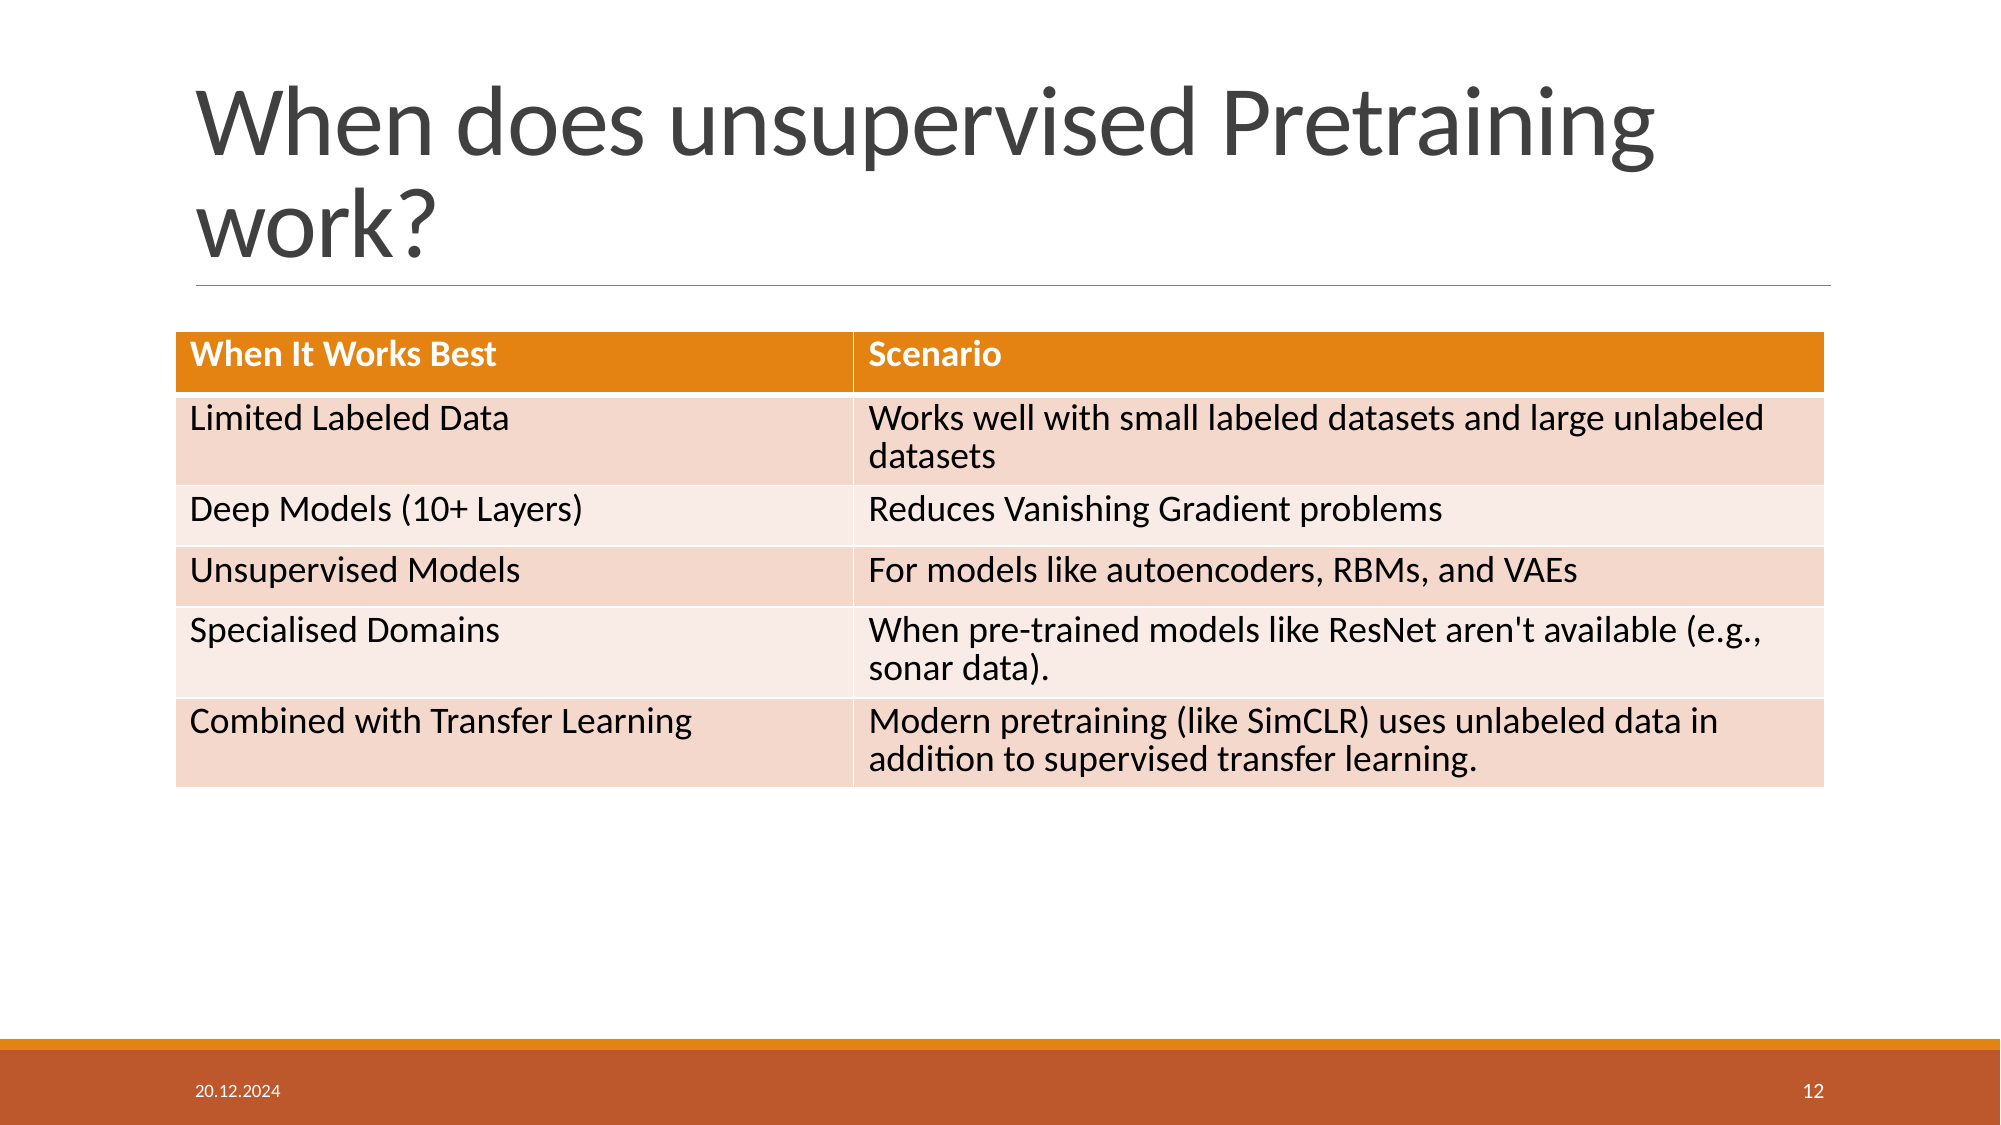

# When does unsupervised Pretraining work?
| When It Works Best | Scenario |
| --- | --- |
| Limited Labeled Data | Works well with small labeled datasets and large unlabeled datasets |
| Deep Models (10+ Layers) | Reduces Vanishing Gradient problems |
| Unsupervised Models | For models like autoencoders, RBMs, and VAEs |
| Specialised Domains | When pre-trained models like ResNet aren't available (e.g., sonar data). |
| Combined with Transfer Learning | Modern pretraining (like SimCLR) uses unlabeled data in addition to supervised transfer learning. |
20.12.2024
12